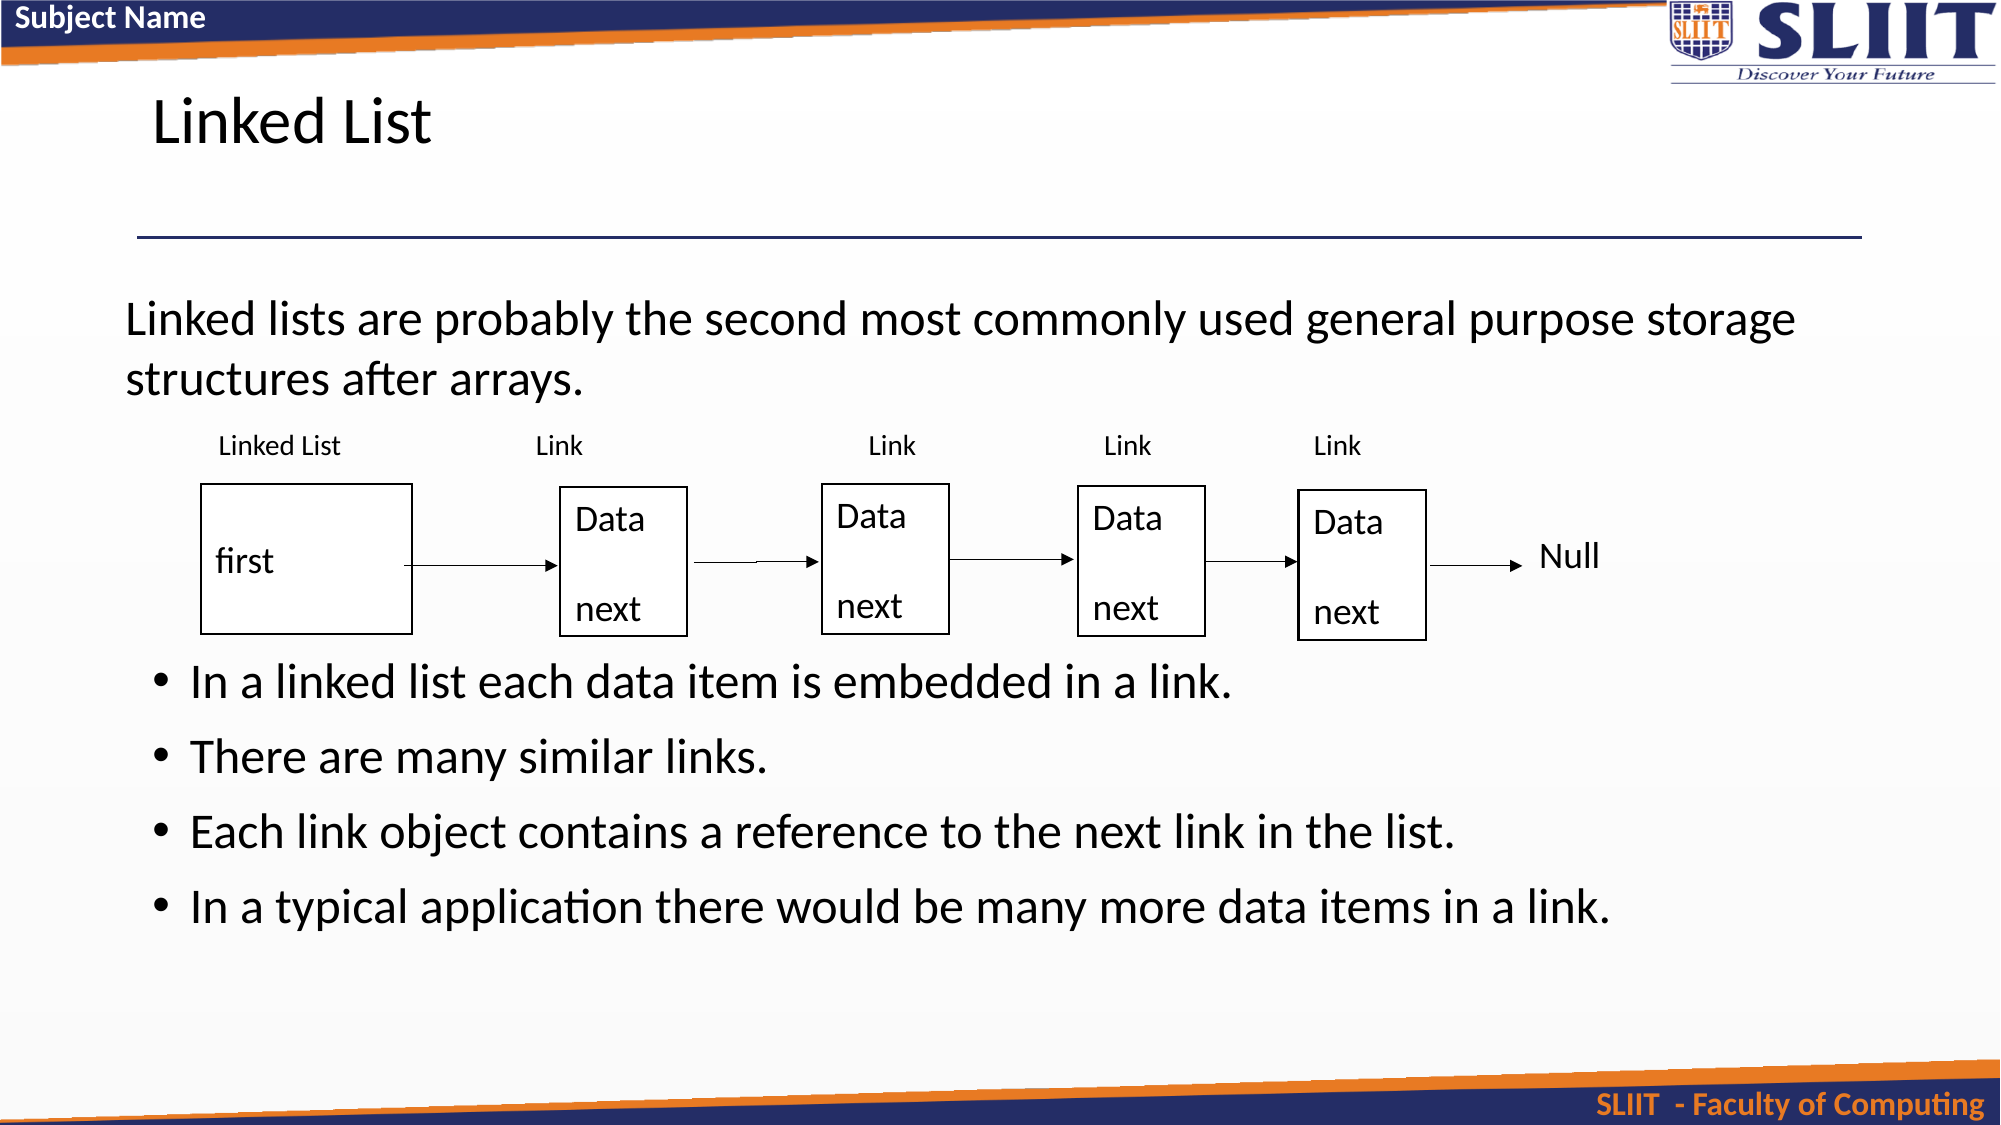

# Linked List
Linked lists are probably the second most commonly used general purpose storage structures after arrays.
     Linked List                              Link                                            Link                             Link                         Link

In a linked list each data item is embedded in a link.
There are many similar links.
Each link object contains a reference to the next link in the list.
In a typical application there would be many more data items in a link.

first

Data

next
Data

next
Data

next
Data

next
Null